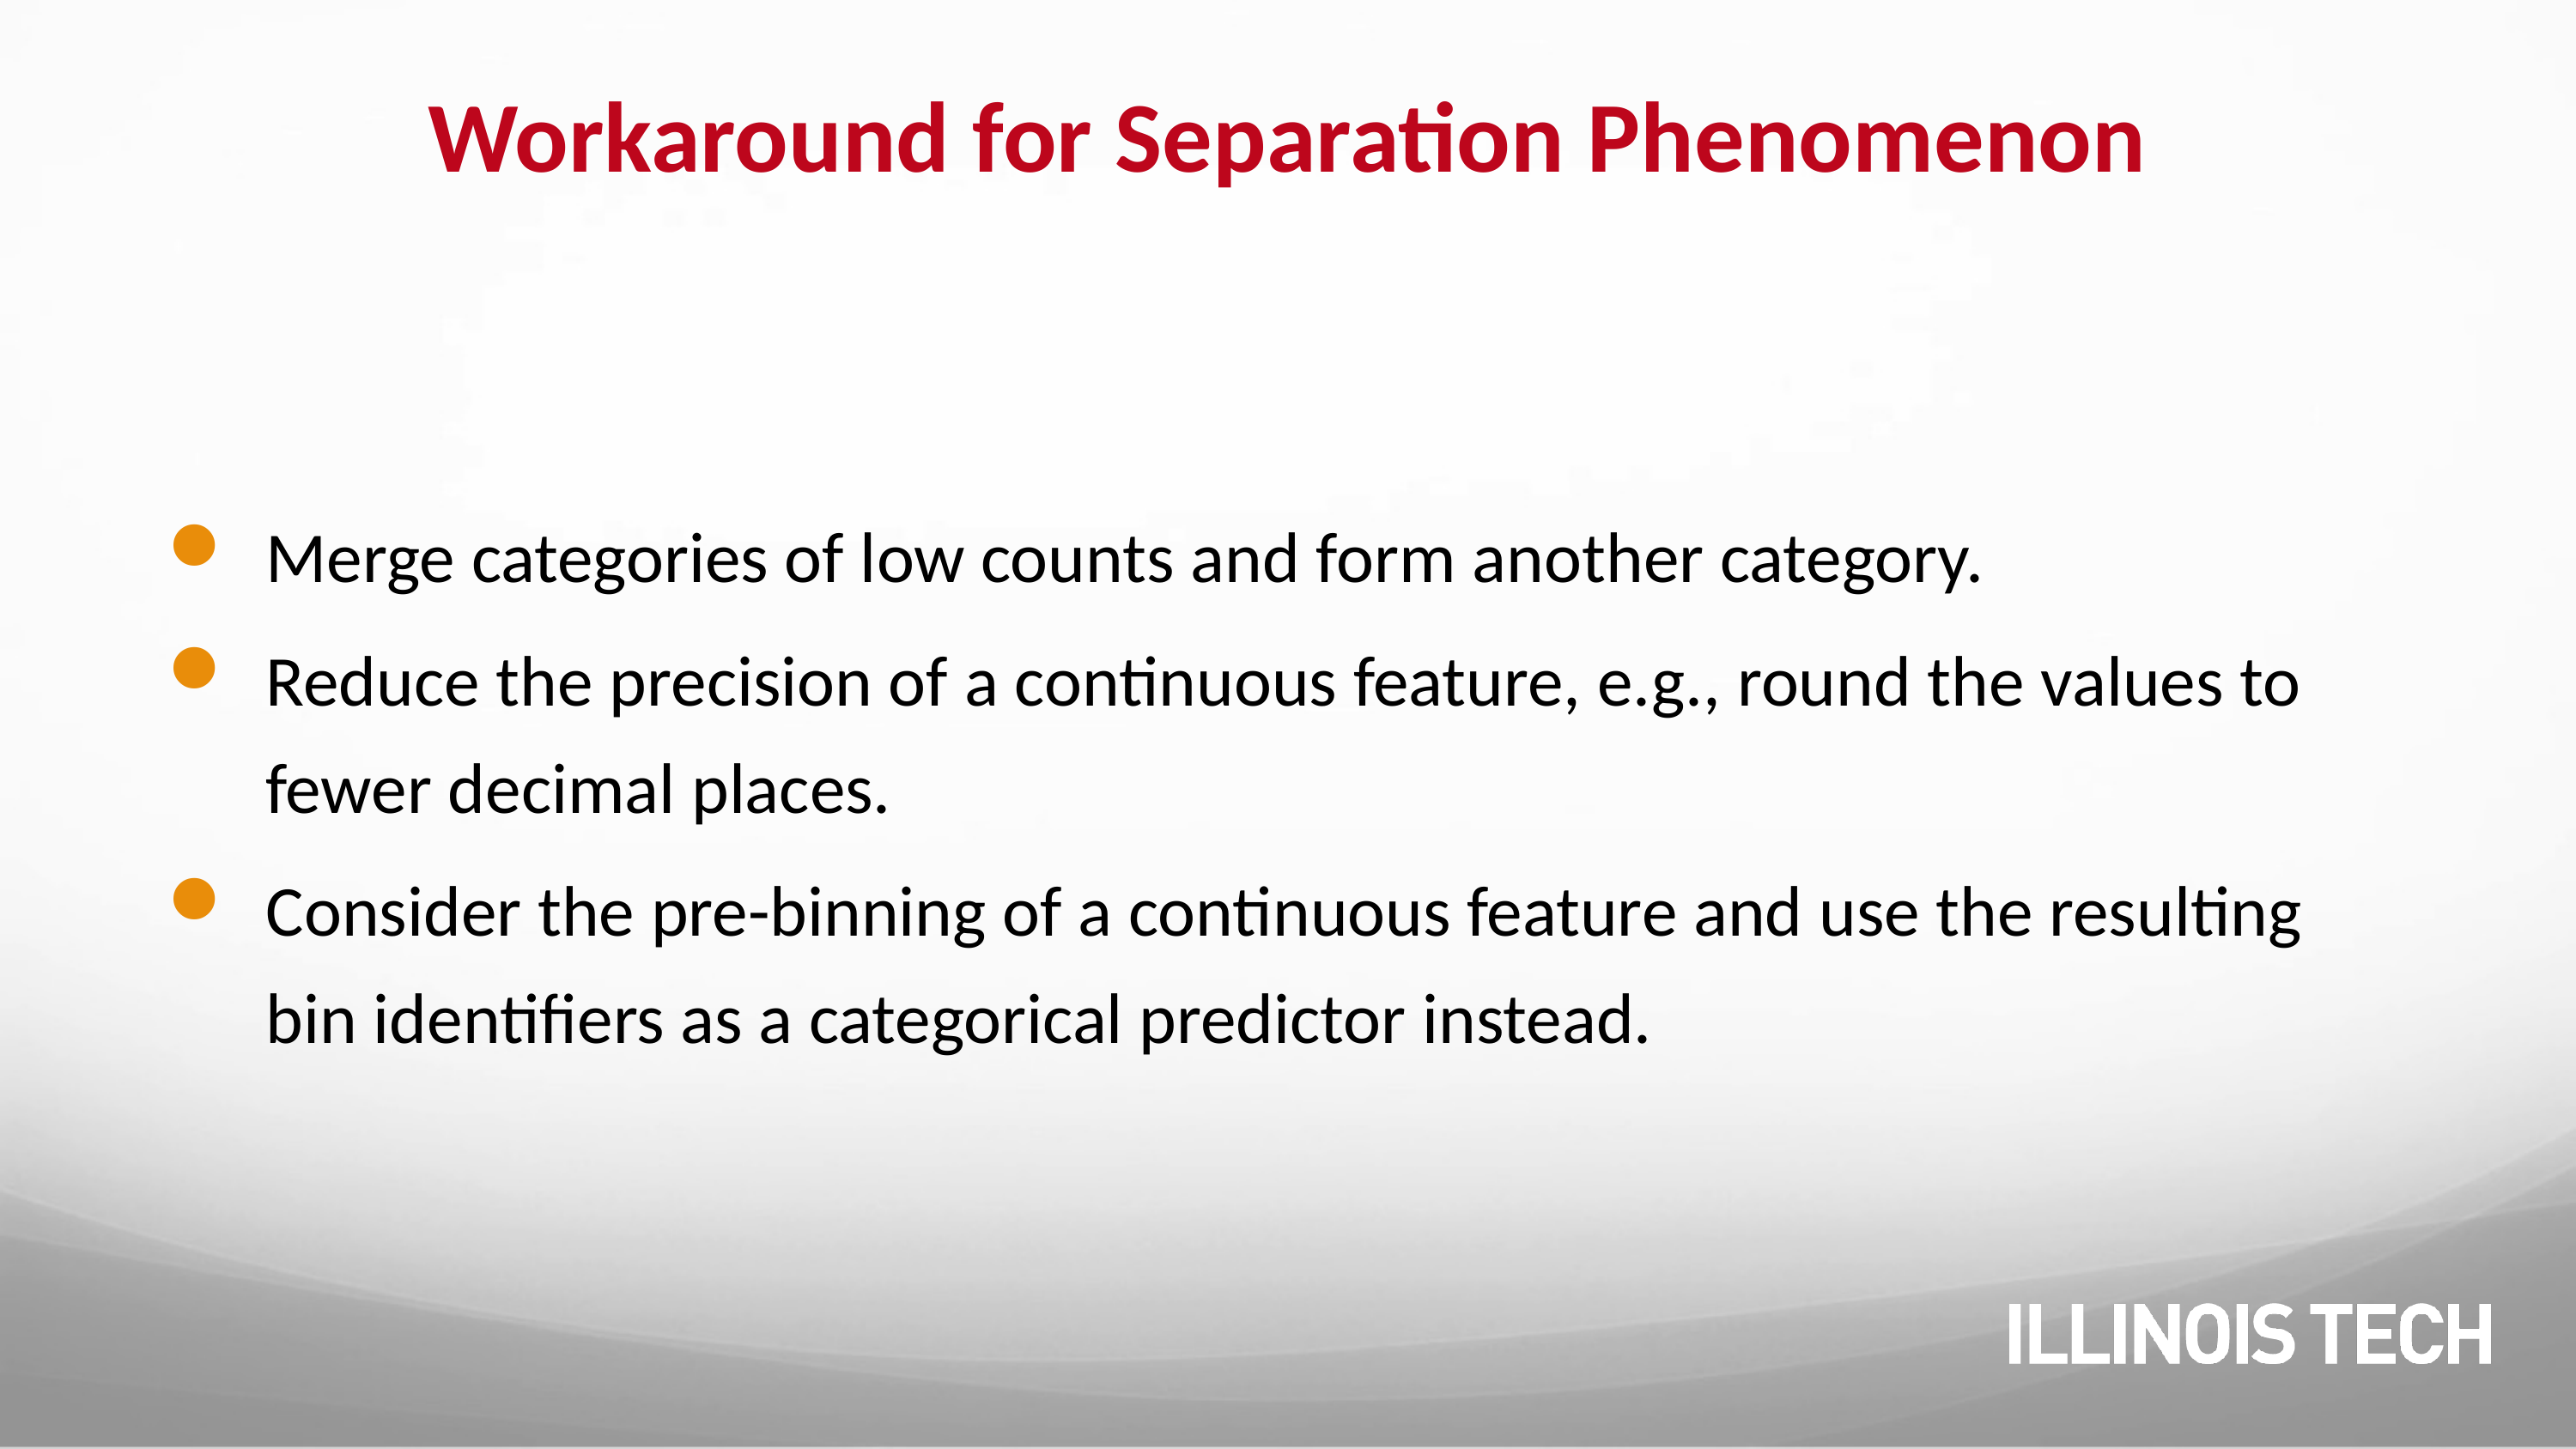

# Workaround for Separation Phenomenon
Merge categories of low counts and form another category.
Reduce the precision of a continuous feature, e.g., round the values to fewer decimal places.
Consider the pre-binning of a continuous feature and use the resulting bin identifiers as a categorical predictor instead.